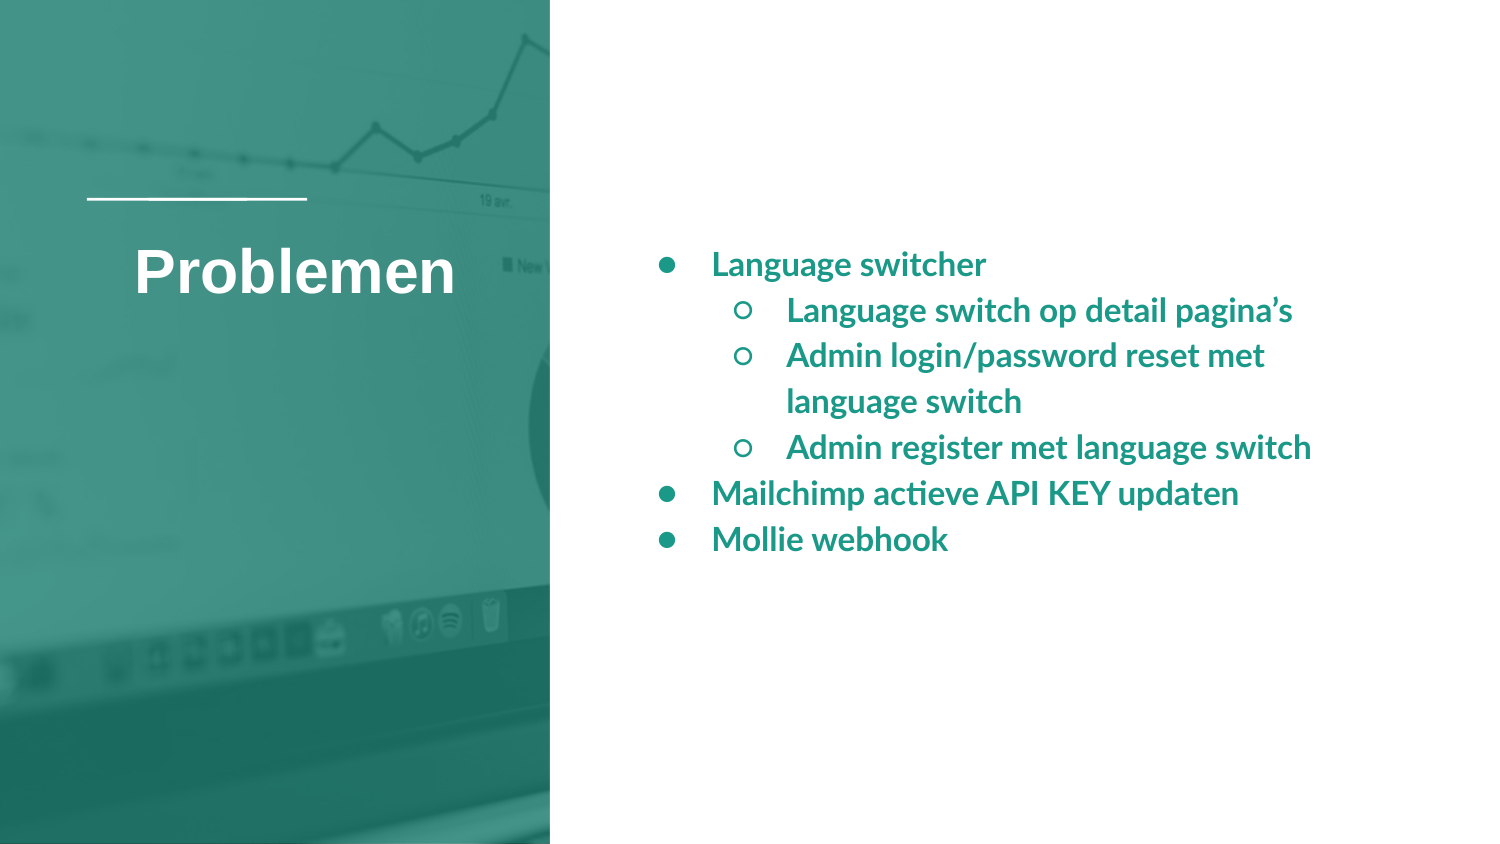

# Problemen
Language switcher
Language switch op detail pagina’s
Admin login/password reset met language switch
Admin register met language switch
Mailchimp actieve API KEY updaten
Mollie webhook